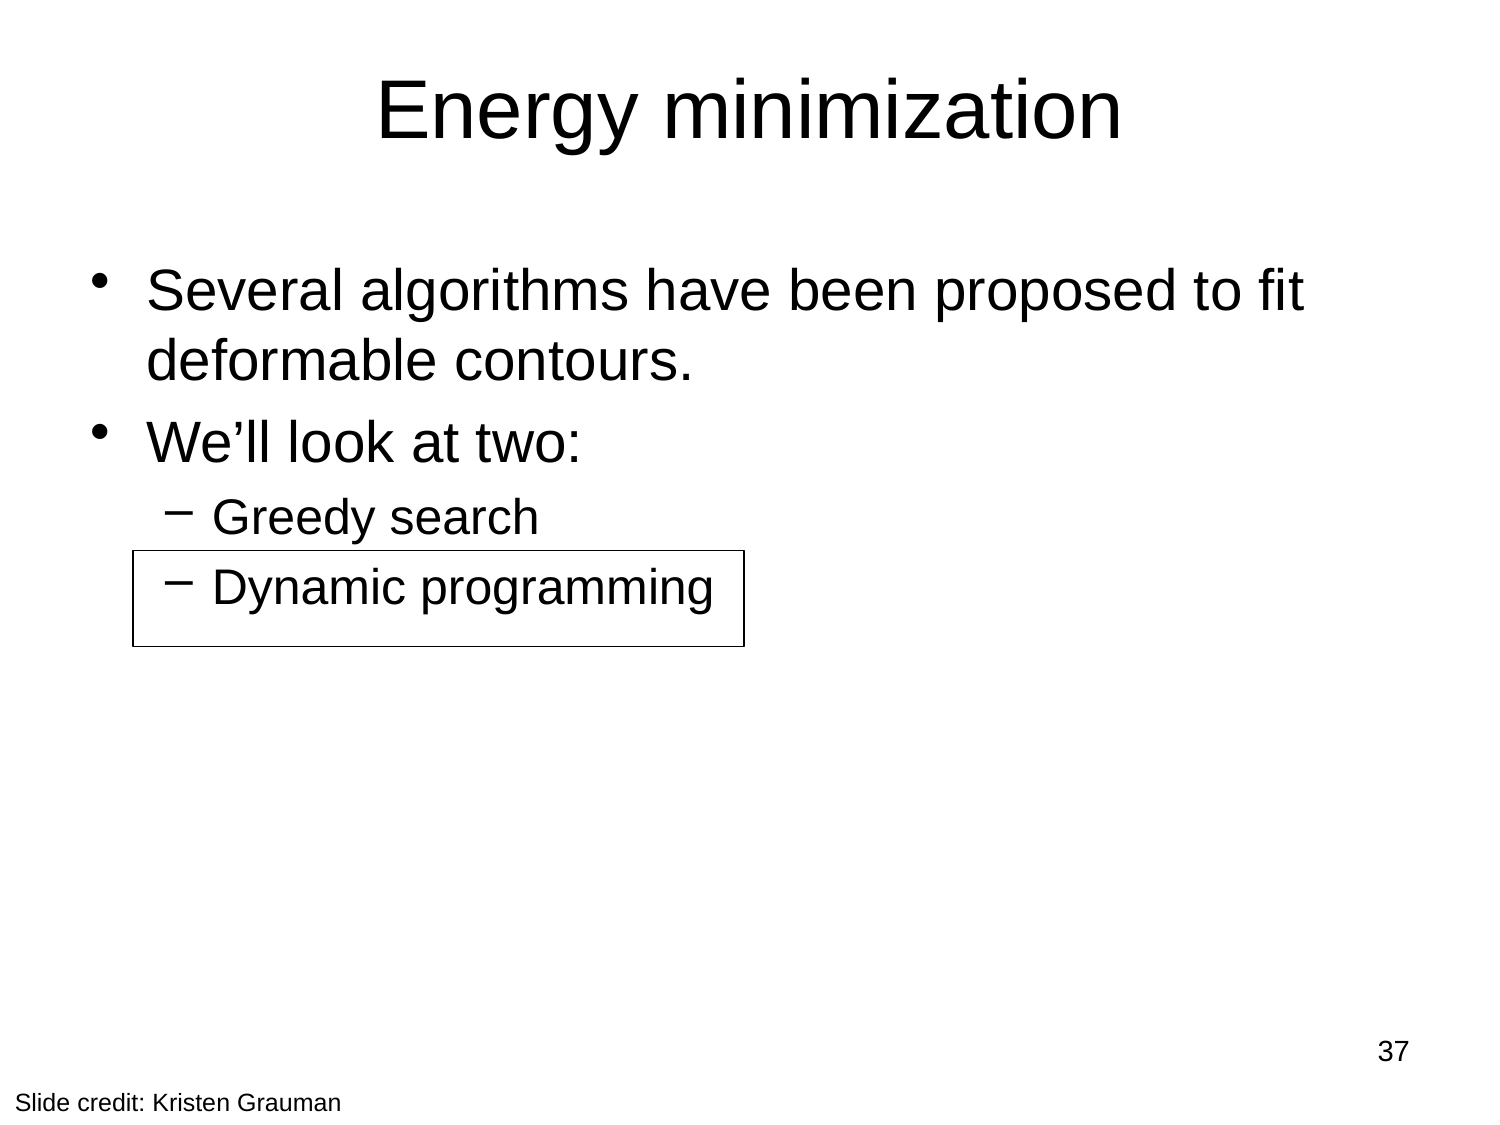

# Energy minimization
Several algorithms have been proposed to fit deformable contours.
We’ll look at two:
Greedy search
Dynamic programming

37
Slide credit: Kristen Grauman